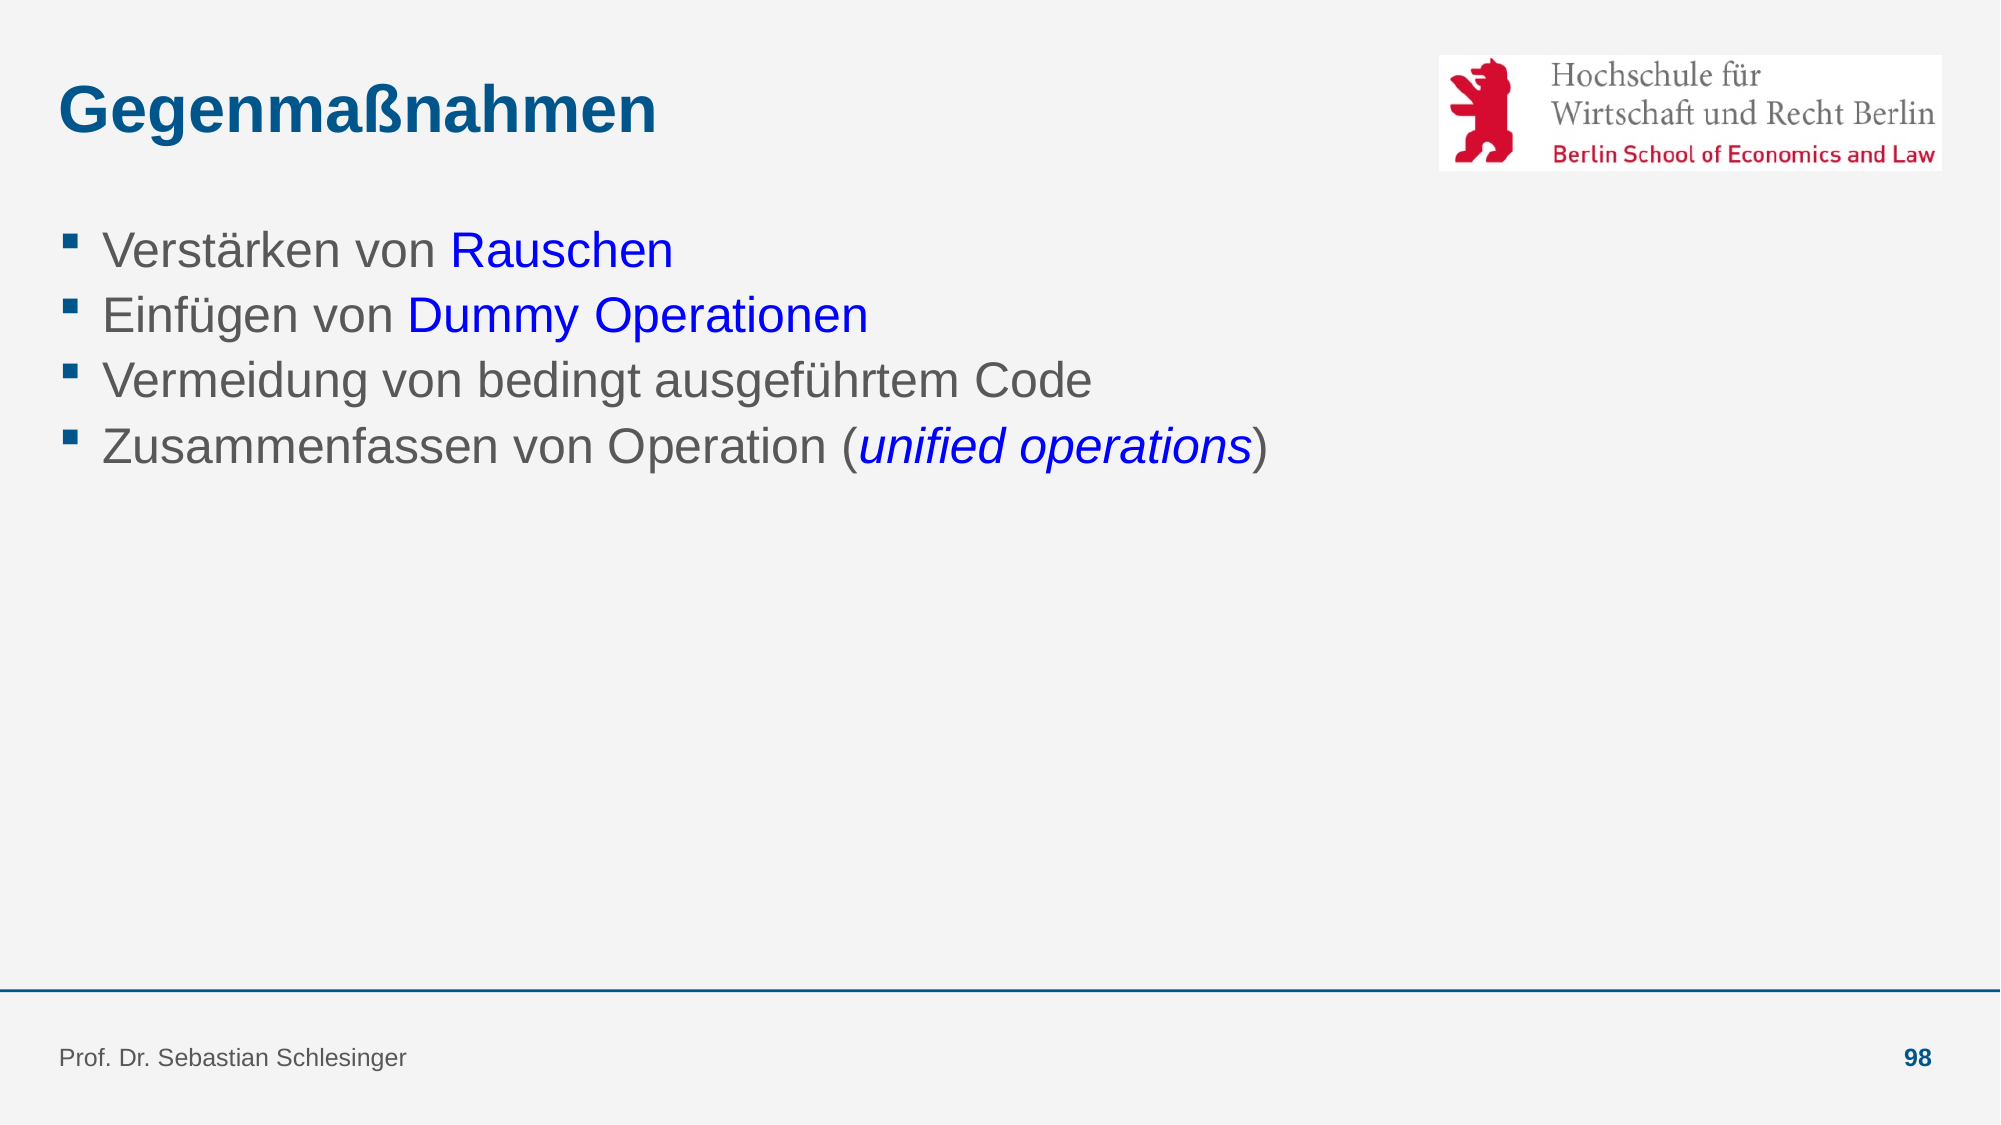

# Gegenmaßnahmen
Verstärken von Rauschen
Einfügen von Dummy Operationen
Vermeidung von bedingt ausgeführtem Code
Zusammenfassen von Operation (unified operations)
Prof. Dr. Sebastian Schlesinger
98